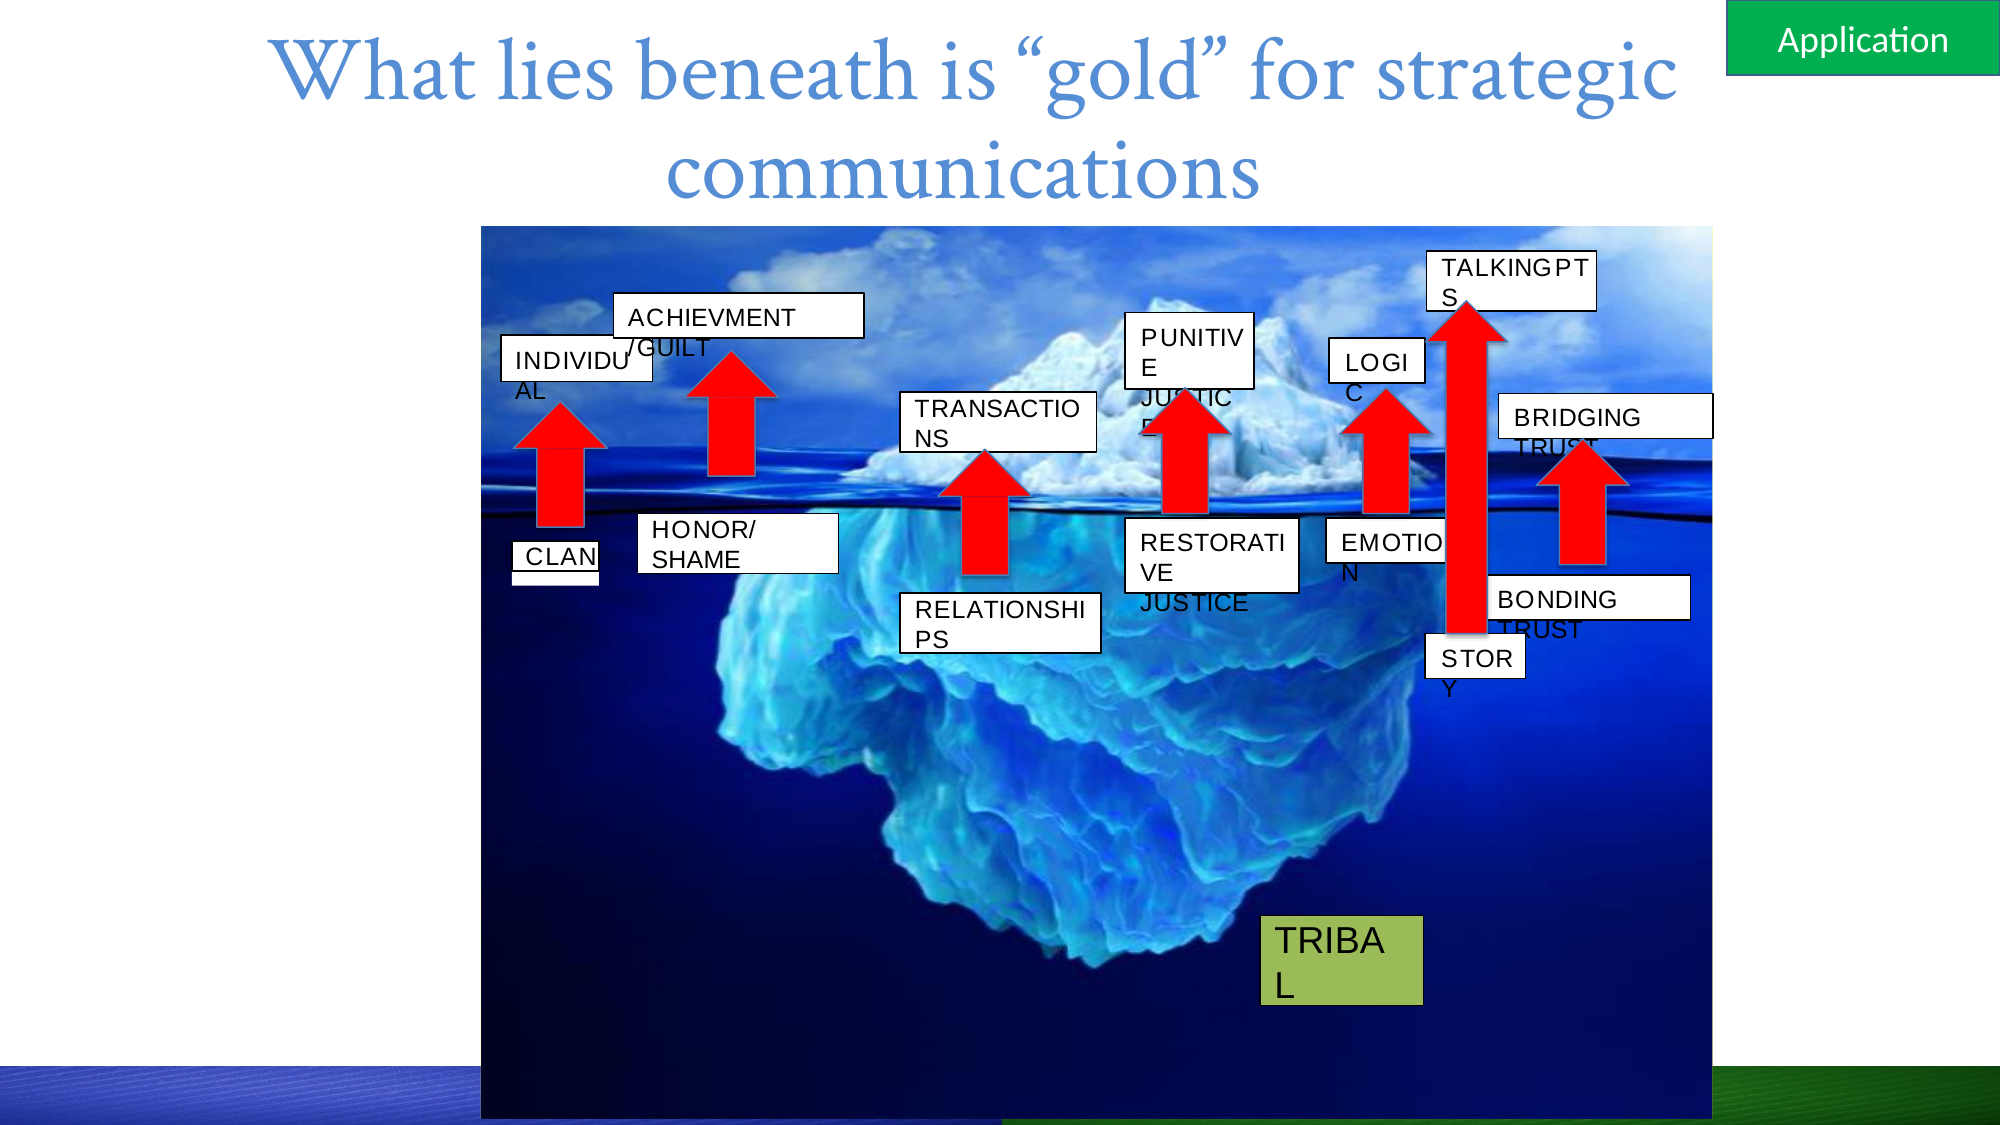

Application
# What lies beneath is “gold” for strategic communications

TALKINGPTS

ACHIEVMENT /GUILT

PUNITIVE
JUSTICE

INDIVIDUAL
LOGIC

TRANSACTIONS

BRIDGING TRUST

HONOR/SHAME

RESTORATIVE JUSTICE
EMOTION

CLAN

BONDING TRUST

RELATIONSHIPS

STORY
TRIBAL